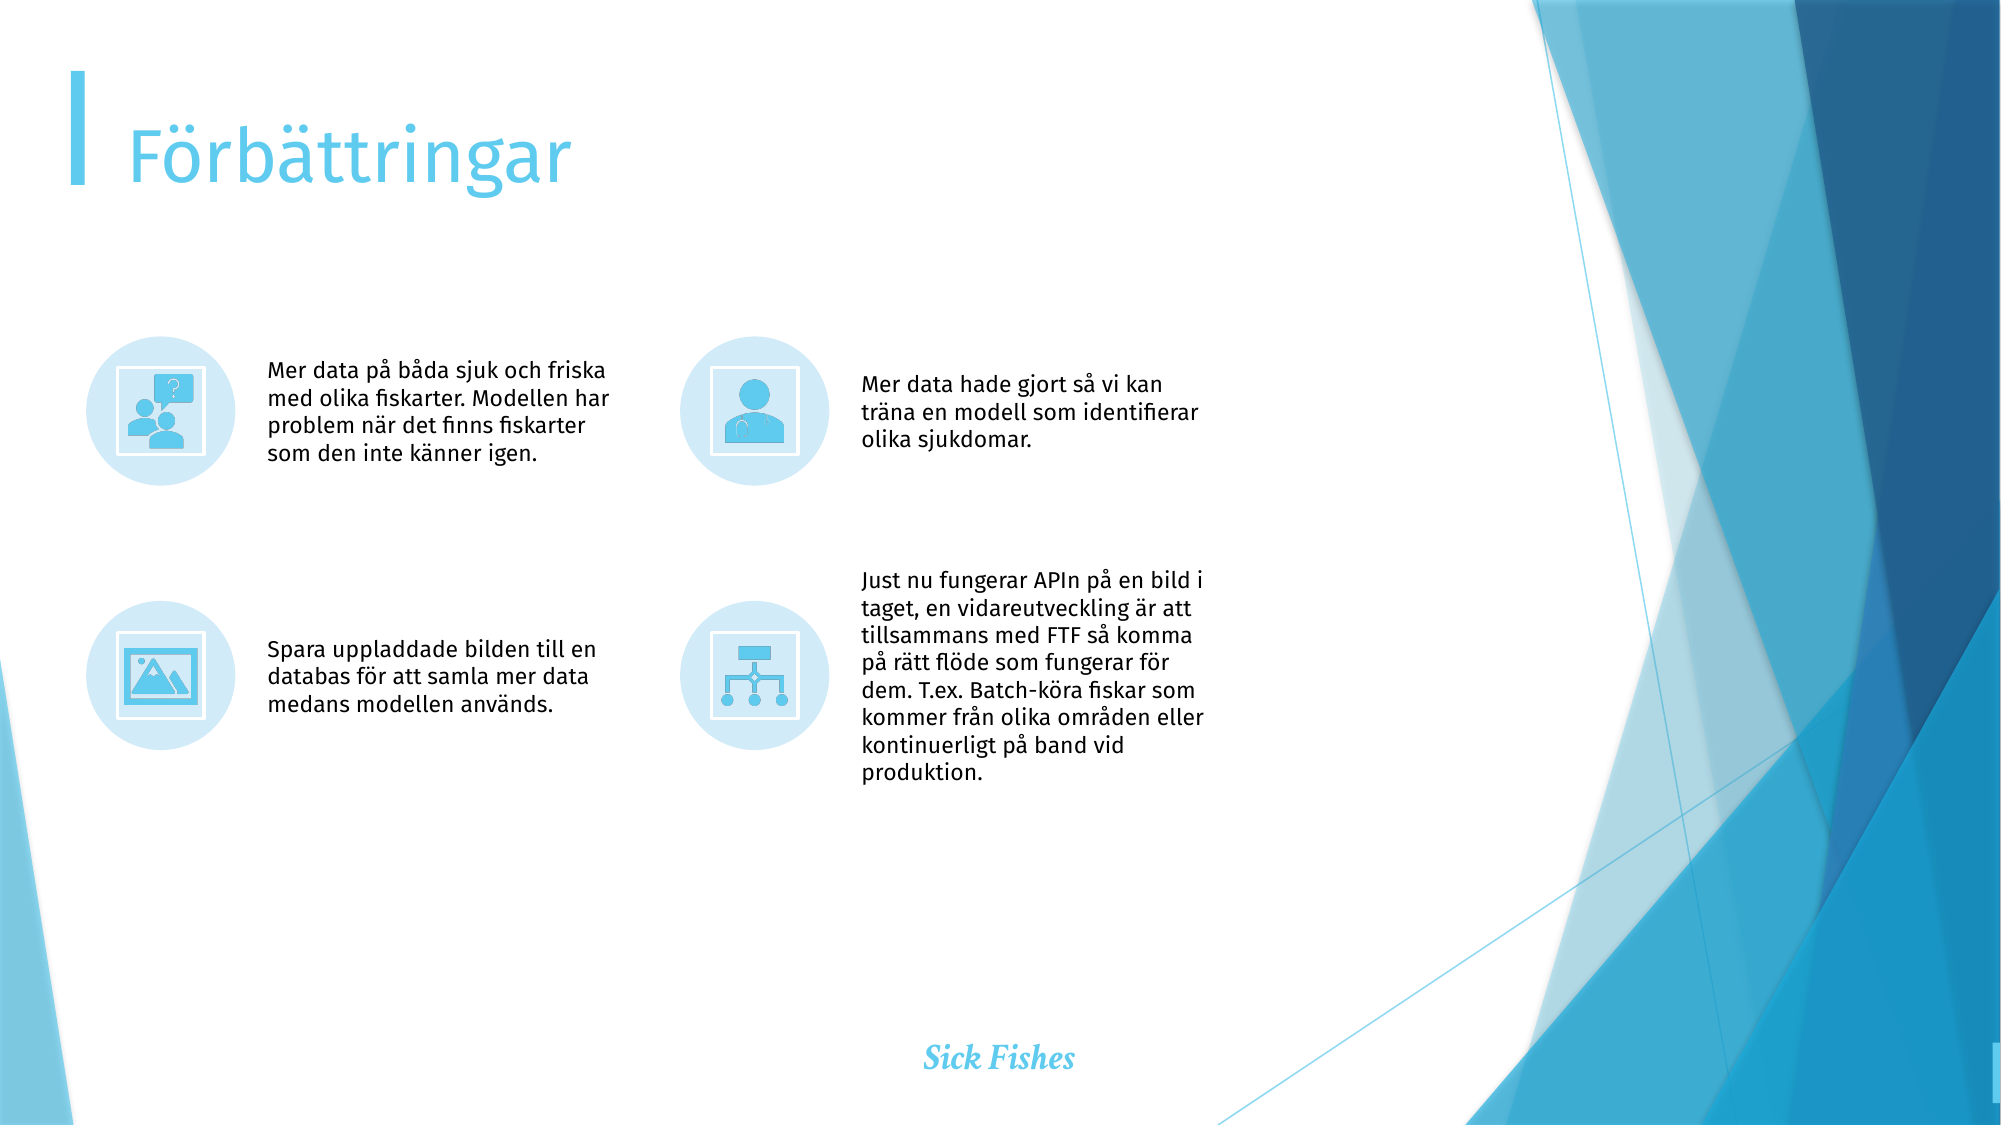

# Förbättringar
Mer data på båda sjuk och friska med olika fiskarter. Modellen har problem när det finns fiskarter som den inte känner igen.
Mer data hade gjort så vi kan träna en modell som identifierar olika sjukdomar.
Spara uppladdade bilden till en databas för att samla mer data medans modellen används.
Just nu fungerar APIn på en bild i taget, en vidareutveckling är att tillsammans med FTF så komma på rätt flöde som fungerar för dem. T.ex. Batch-köra fiskar som kommer från olika områden eller kontinuerligt på band vid produktion.